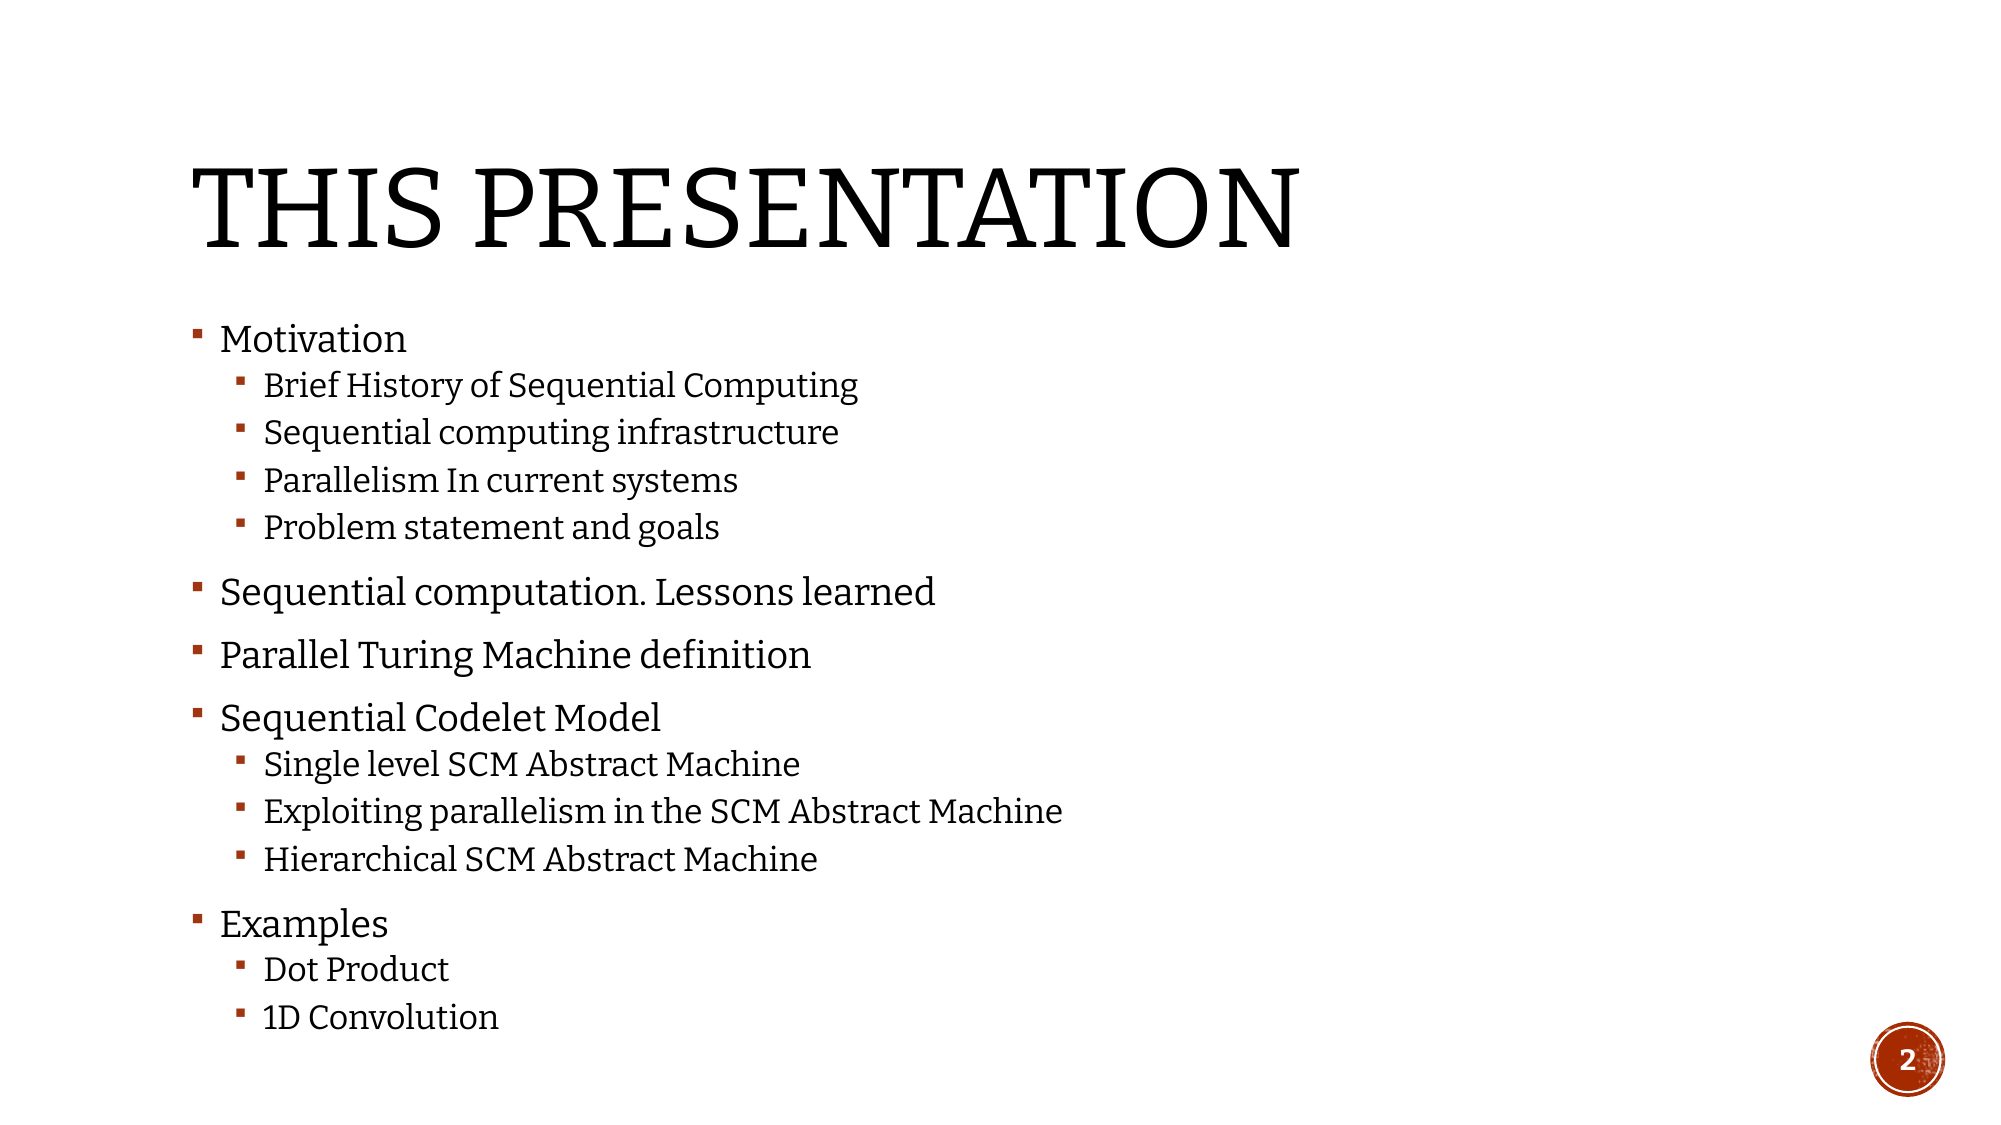

# This presentation
Motivation
Brief History of Sequential Computing
Sequential computing infrastructure
Parallelism In current systems
Problem statement and goals
Sequential computation. Lessons learned
Parallel Turing Machine definition
Sequential Codelet Model
Single level SCM Abstract Machine
Exploiting parallelism in the SCM Abstract Machine
Hierarchical SCM Abstract Machine
Examples
Dot Product
1D Convolution
2